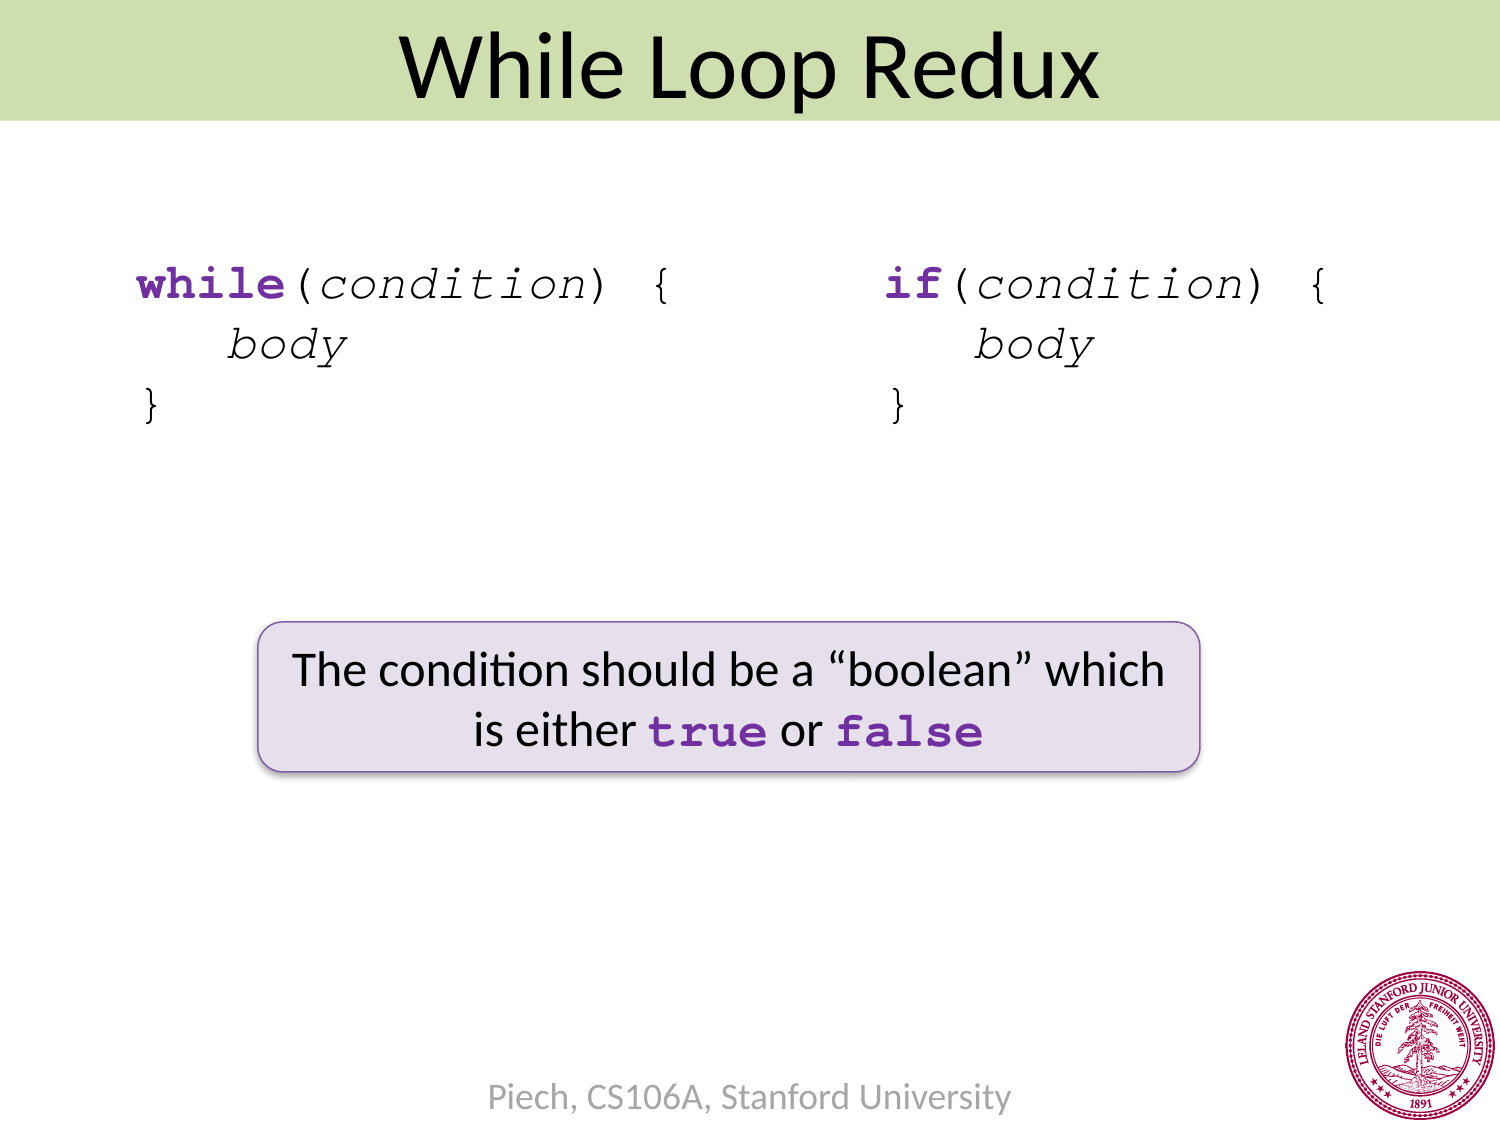

While Loop Redux
if(condition) {
   body
}
while(condition) {
   body
}
The condition should be a “boolean” which is either true or false